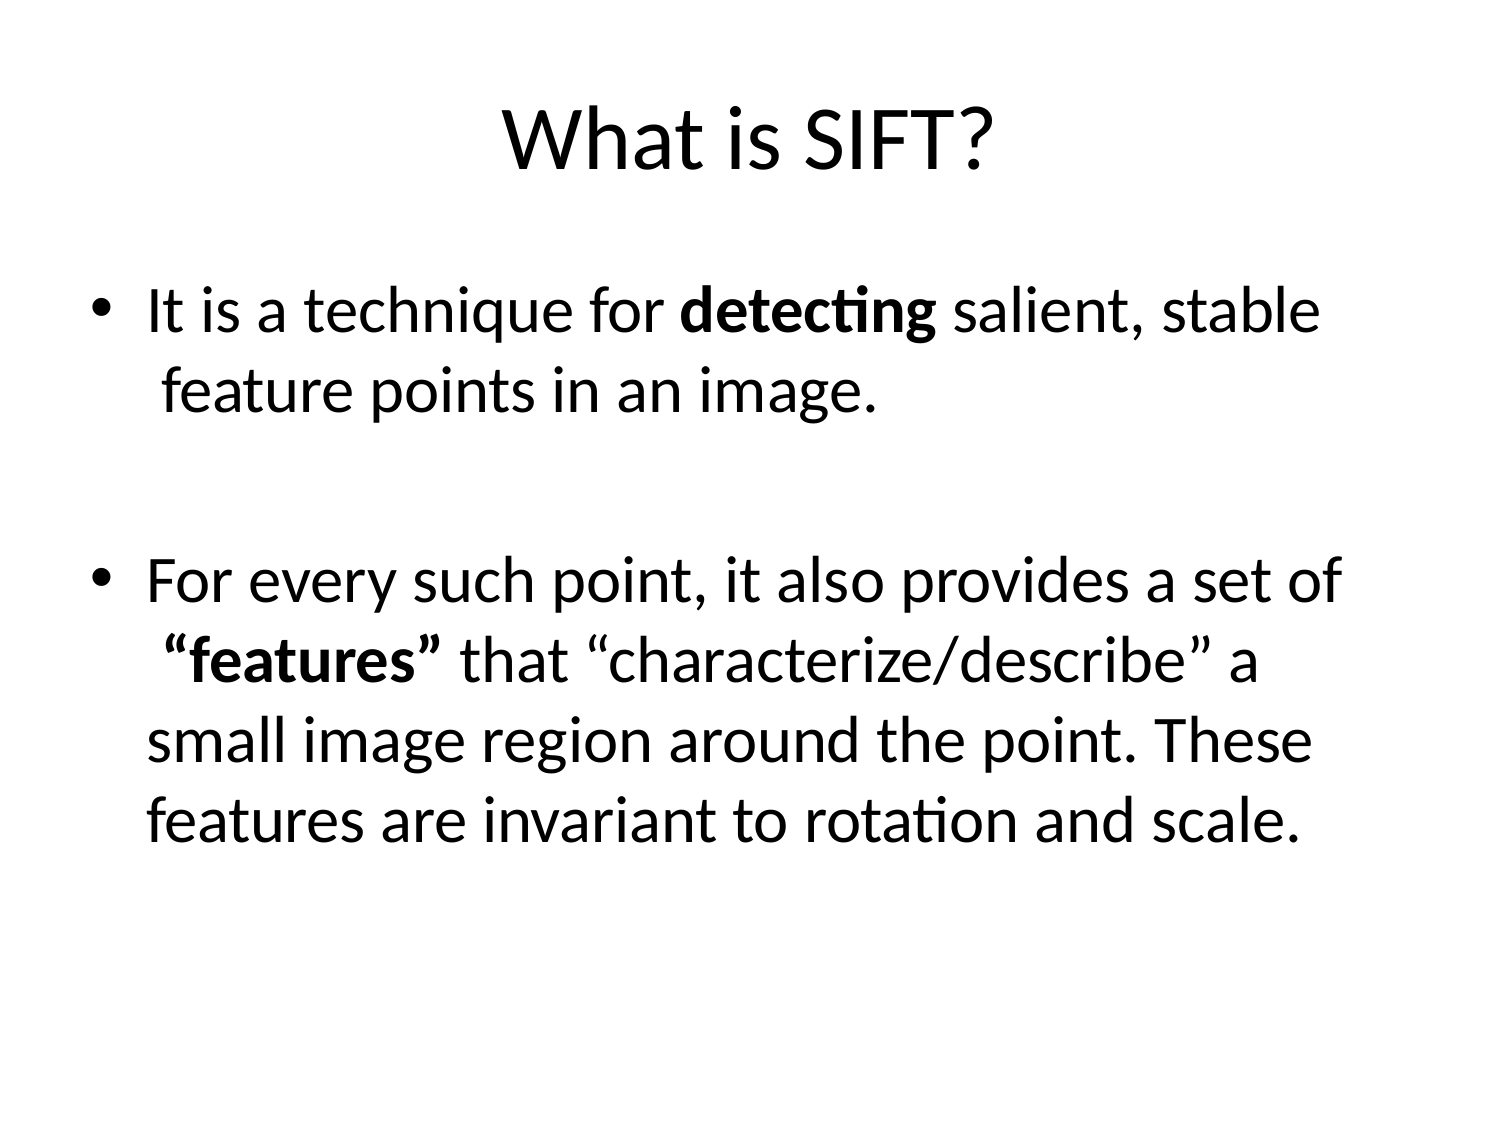

# What is SIFT?
It is a technique for detecting salient, stable  feature points in an image.

For every such point, it also provides a set of  “features” that “characterize/describe” a  small image region around the point. These  features are invariant to rotation and scale.